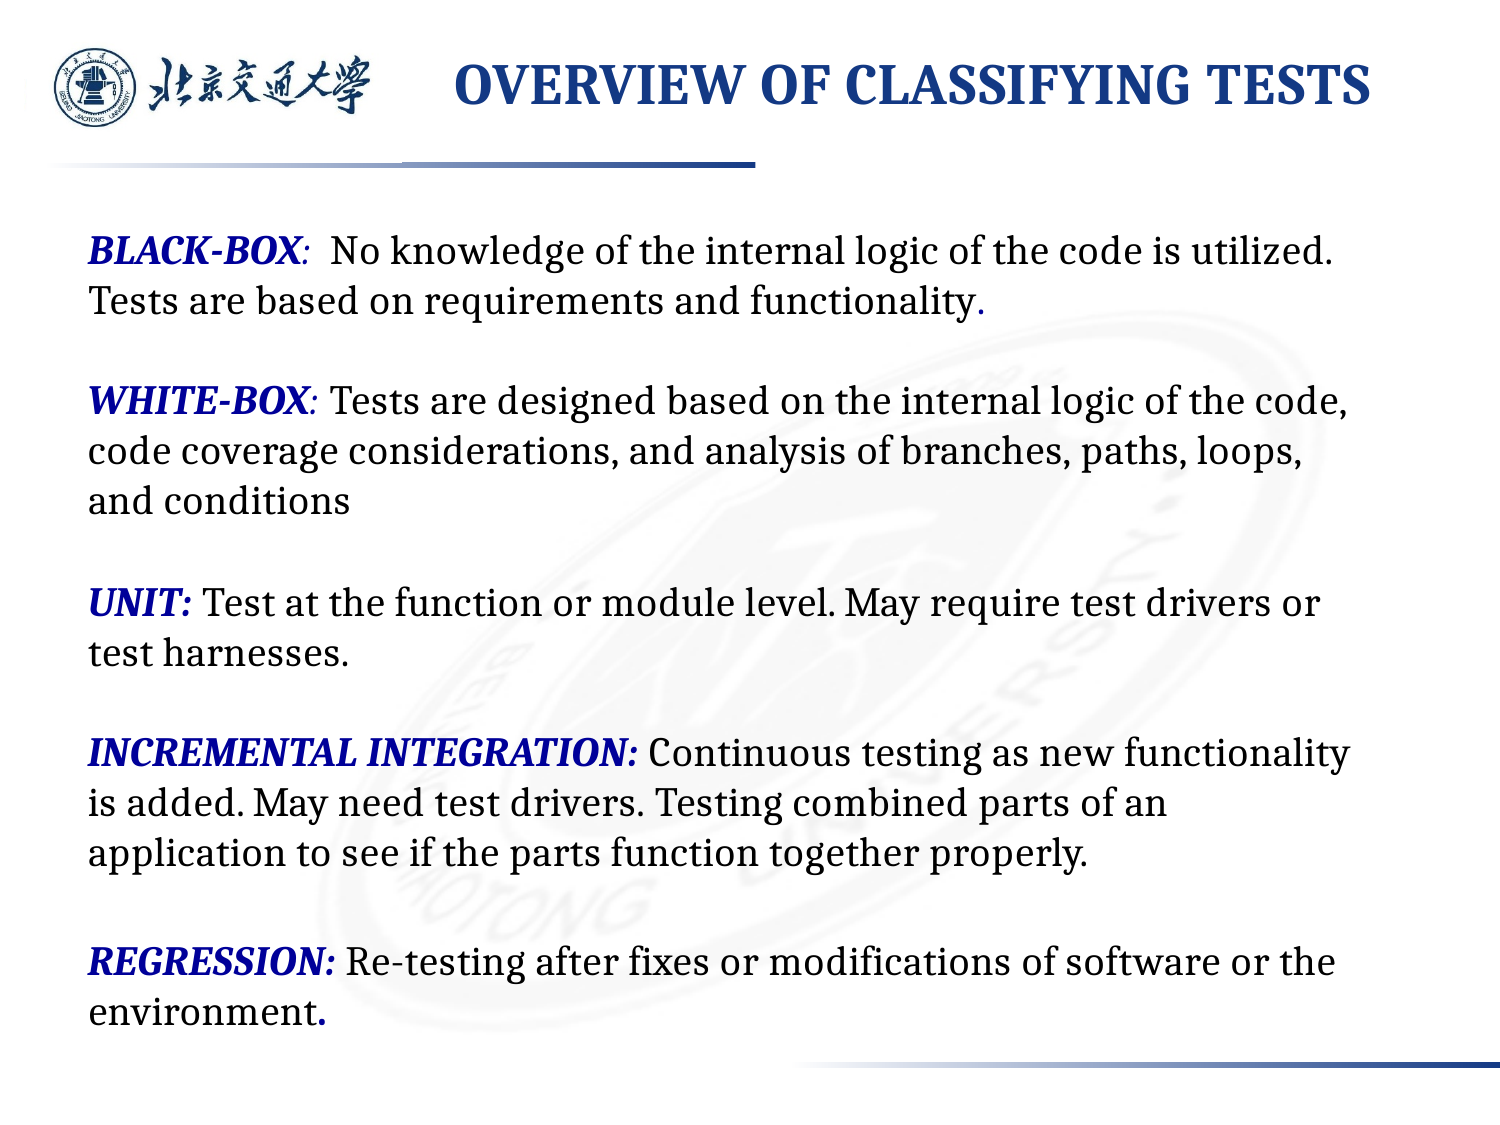

# OVERVIEW OF CLASSIFYING TESTS
BLACK-BOX:  No knowledge of the internal logic of the code is utilized. Tests are based on requirements and functionality.

WHITE-BOX: Tests are designed based on the internal logic of the code,  code coverage considerations, and analysis of branches, paths, loops, and conditions
UNIT: Test at the function or module level. May require test drivers or test harnesses.

INCREMENTAL INTEGRATION: Continuous testing as new functionality is added. May need test drivers. Testing combined parts of an application to see if the parts function together properly.

REGRESSION: Re-testing after fixes or modifications of software or the environment.